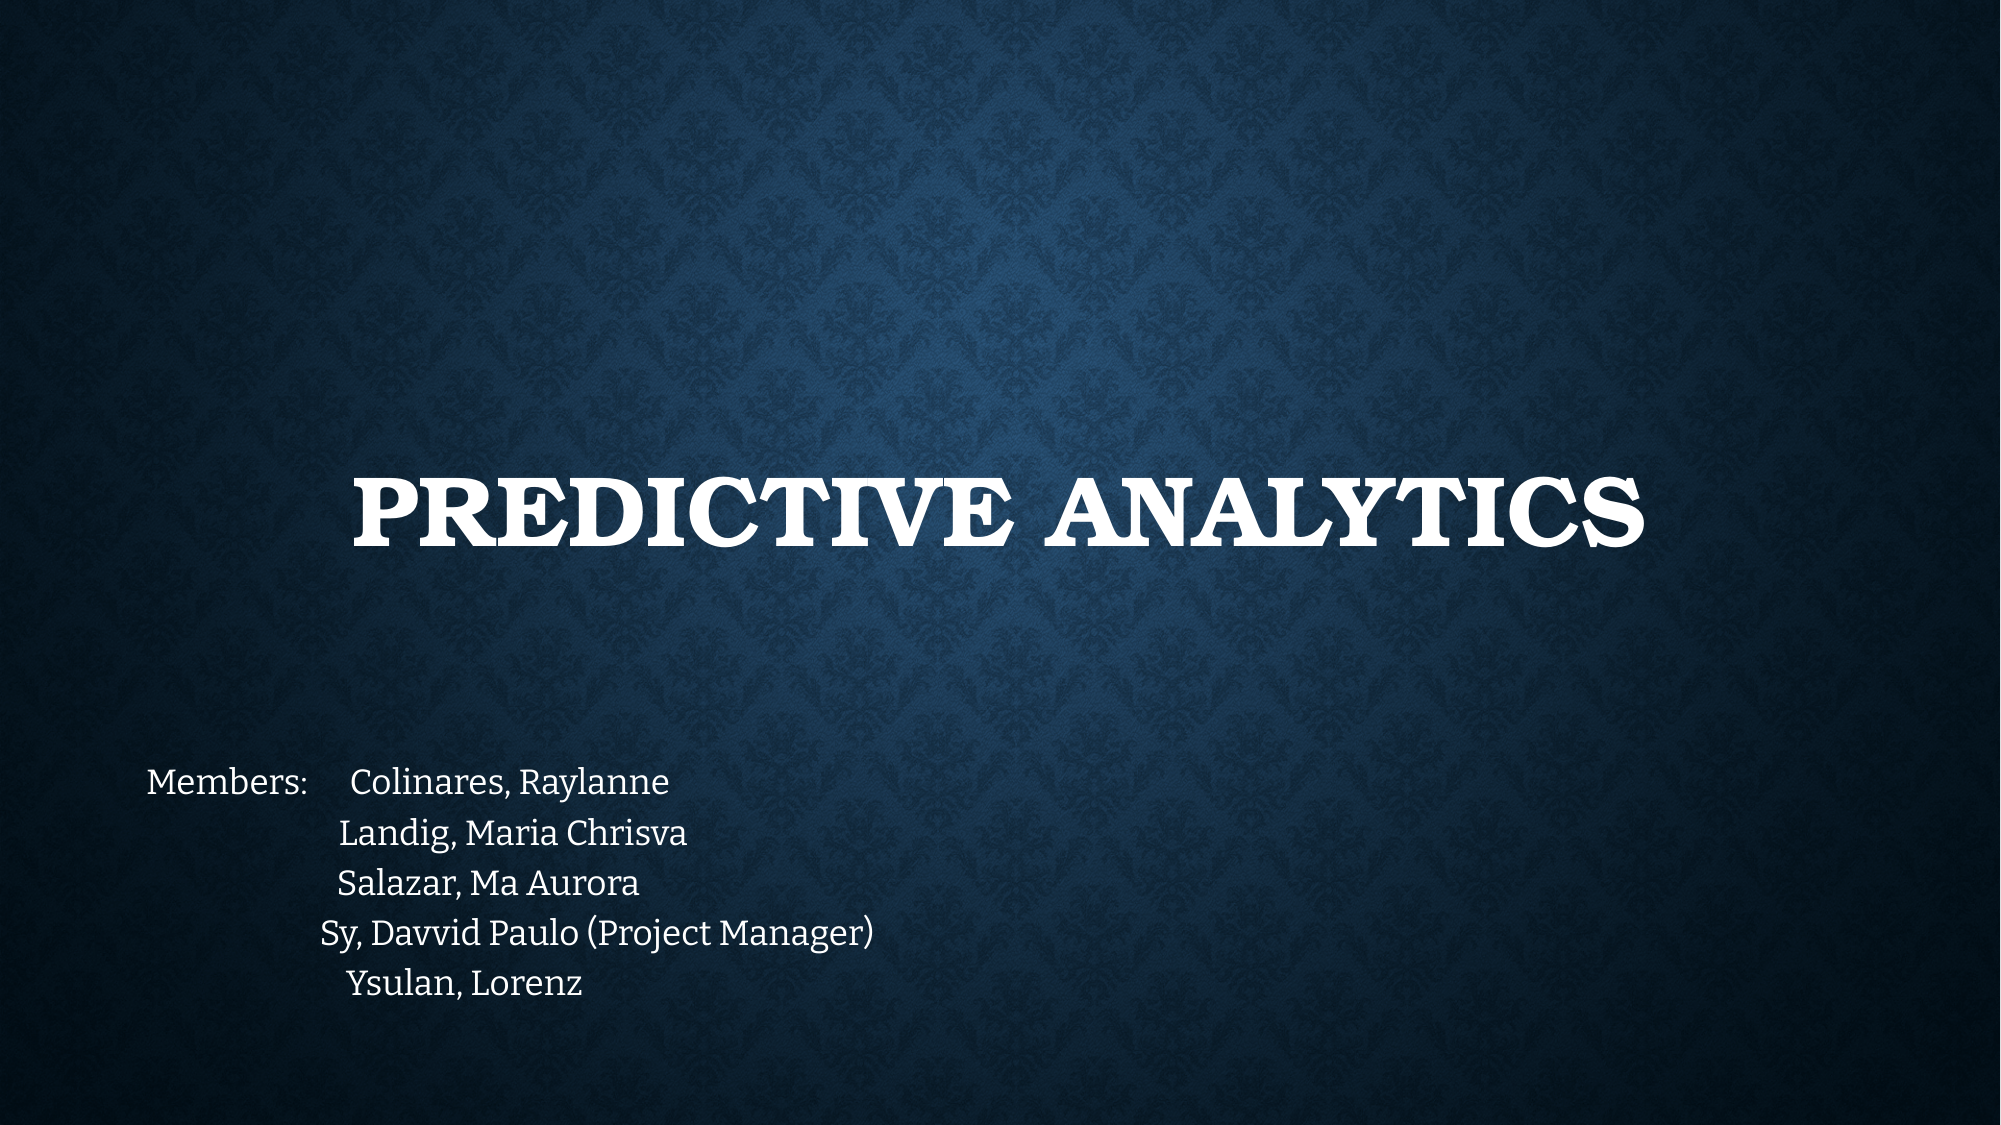

# Predictive Analytics
Members:      Colinares, Raylanne
		Landig, Maria Chrisva
	        Salazar, Ma Aurora
	    	     	         Sy, Davvid Paulo (Project Manager)
	 Ysulan, Lorenz